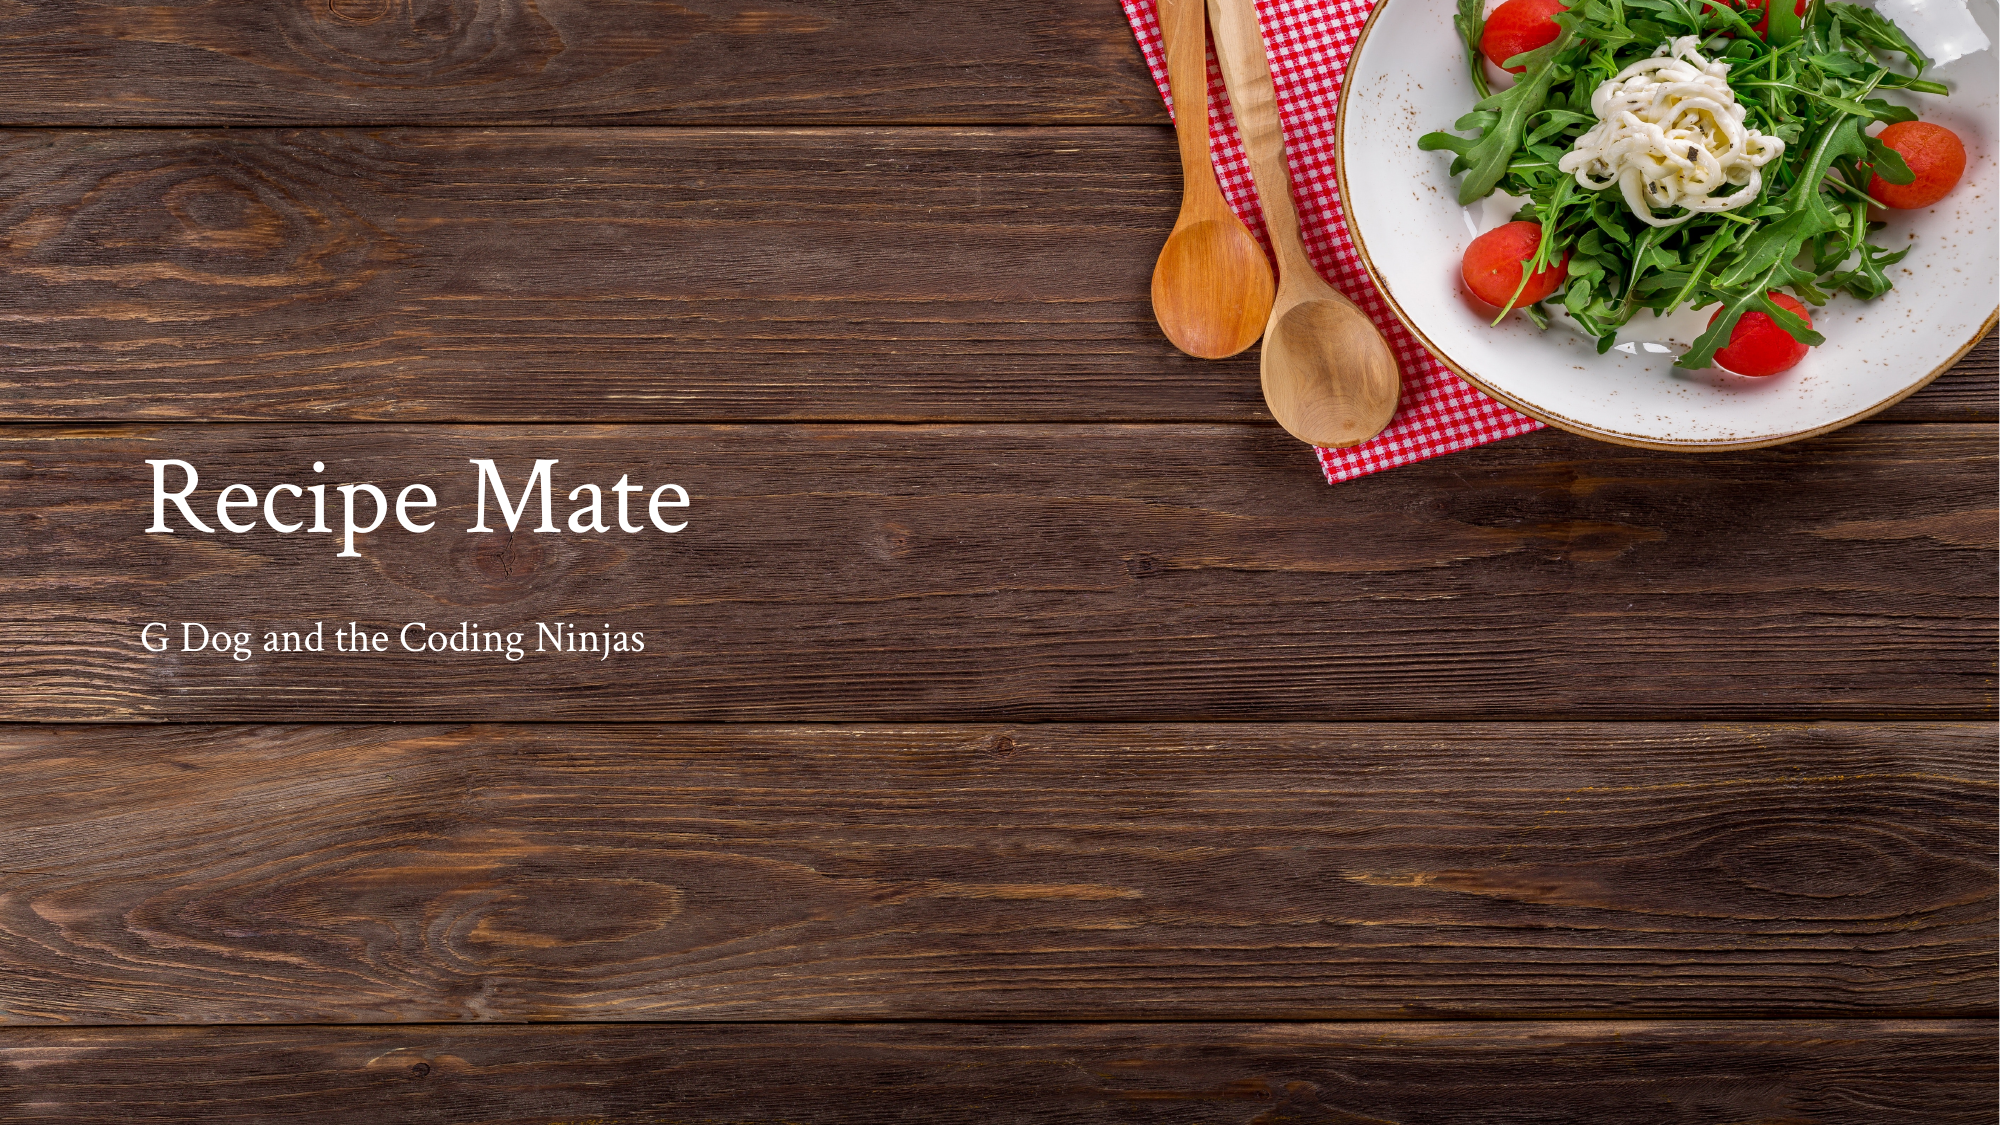

# Recipe Mate
G Dog and the Coding Ninjas